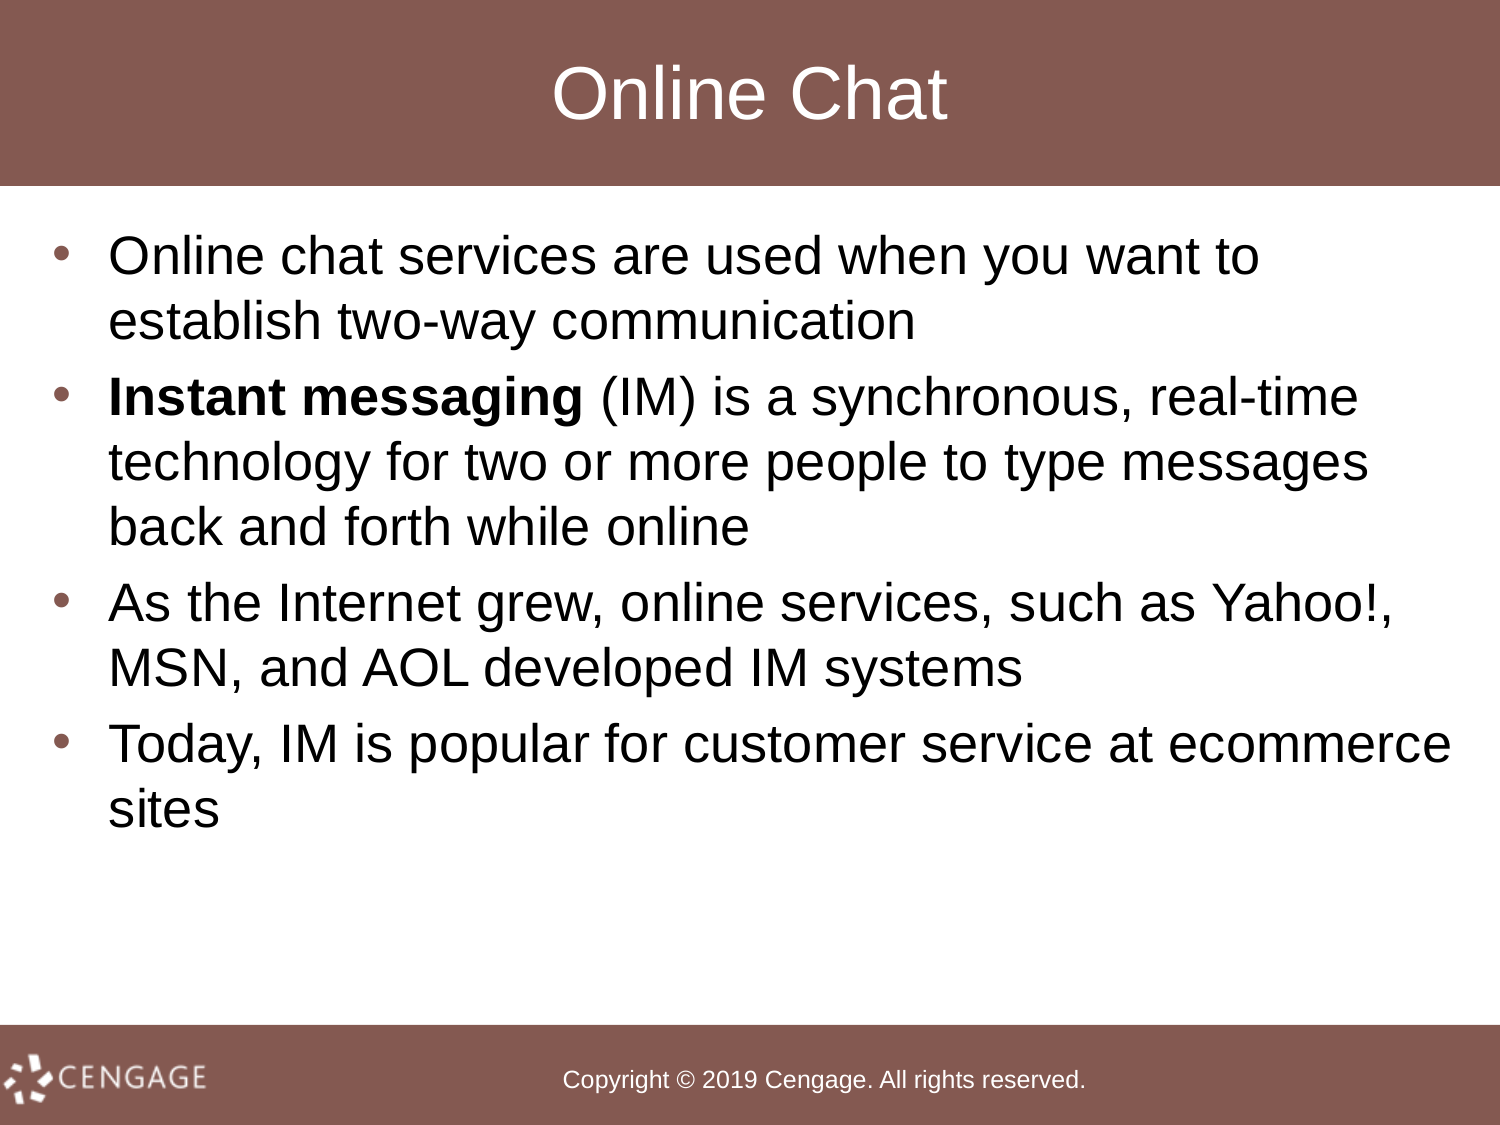

# Online Chat
Online chat services are used when you want to establish two-way communication
Instant messaging (IM) is a synchronous, real-time technology for two or more people to type messages back and forth while online
As the Internet grew, online services, such as Yahoo!, MSN, and AOL developed IM systems
Today, IM is popular for customer service at ecommerce sites